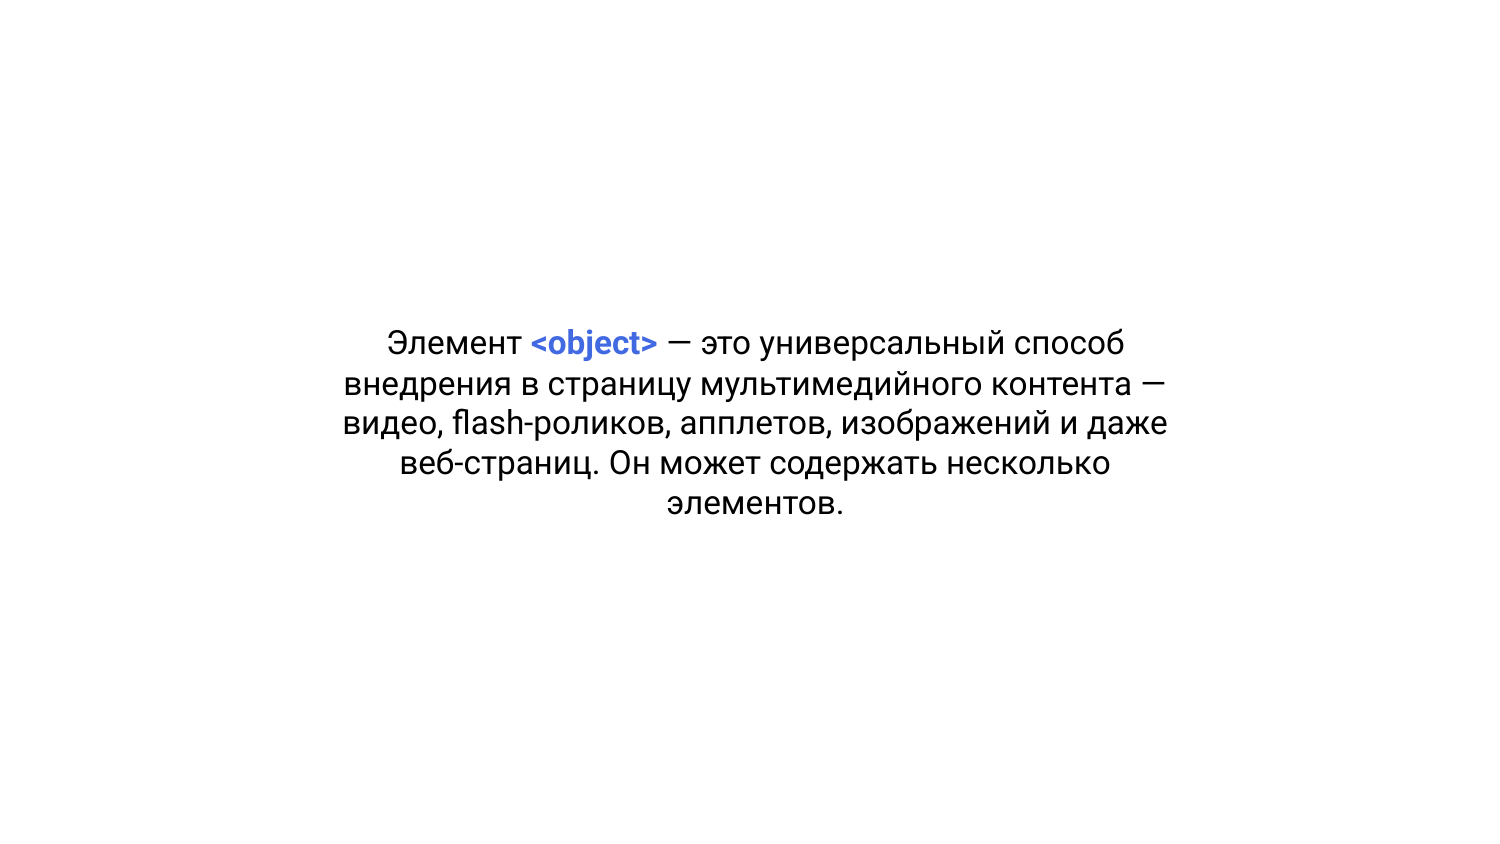

# Элемент <object> — это универсальный способ внедрения в страницу мультимедийного контента — видео, flash-роликов, апплетов, изображений и даже веб-страниц. Он может содержать несколько элементов.